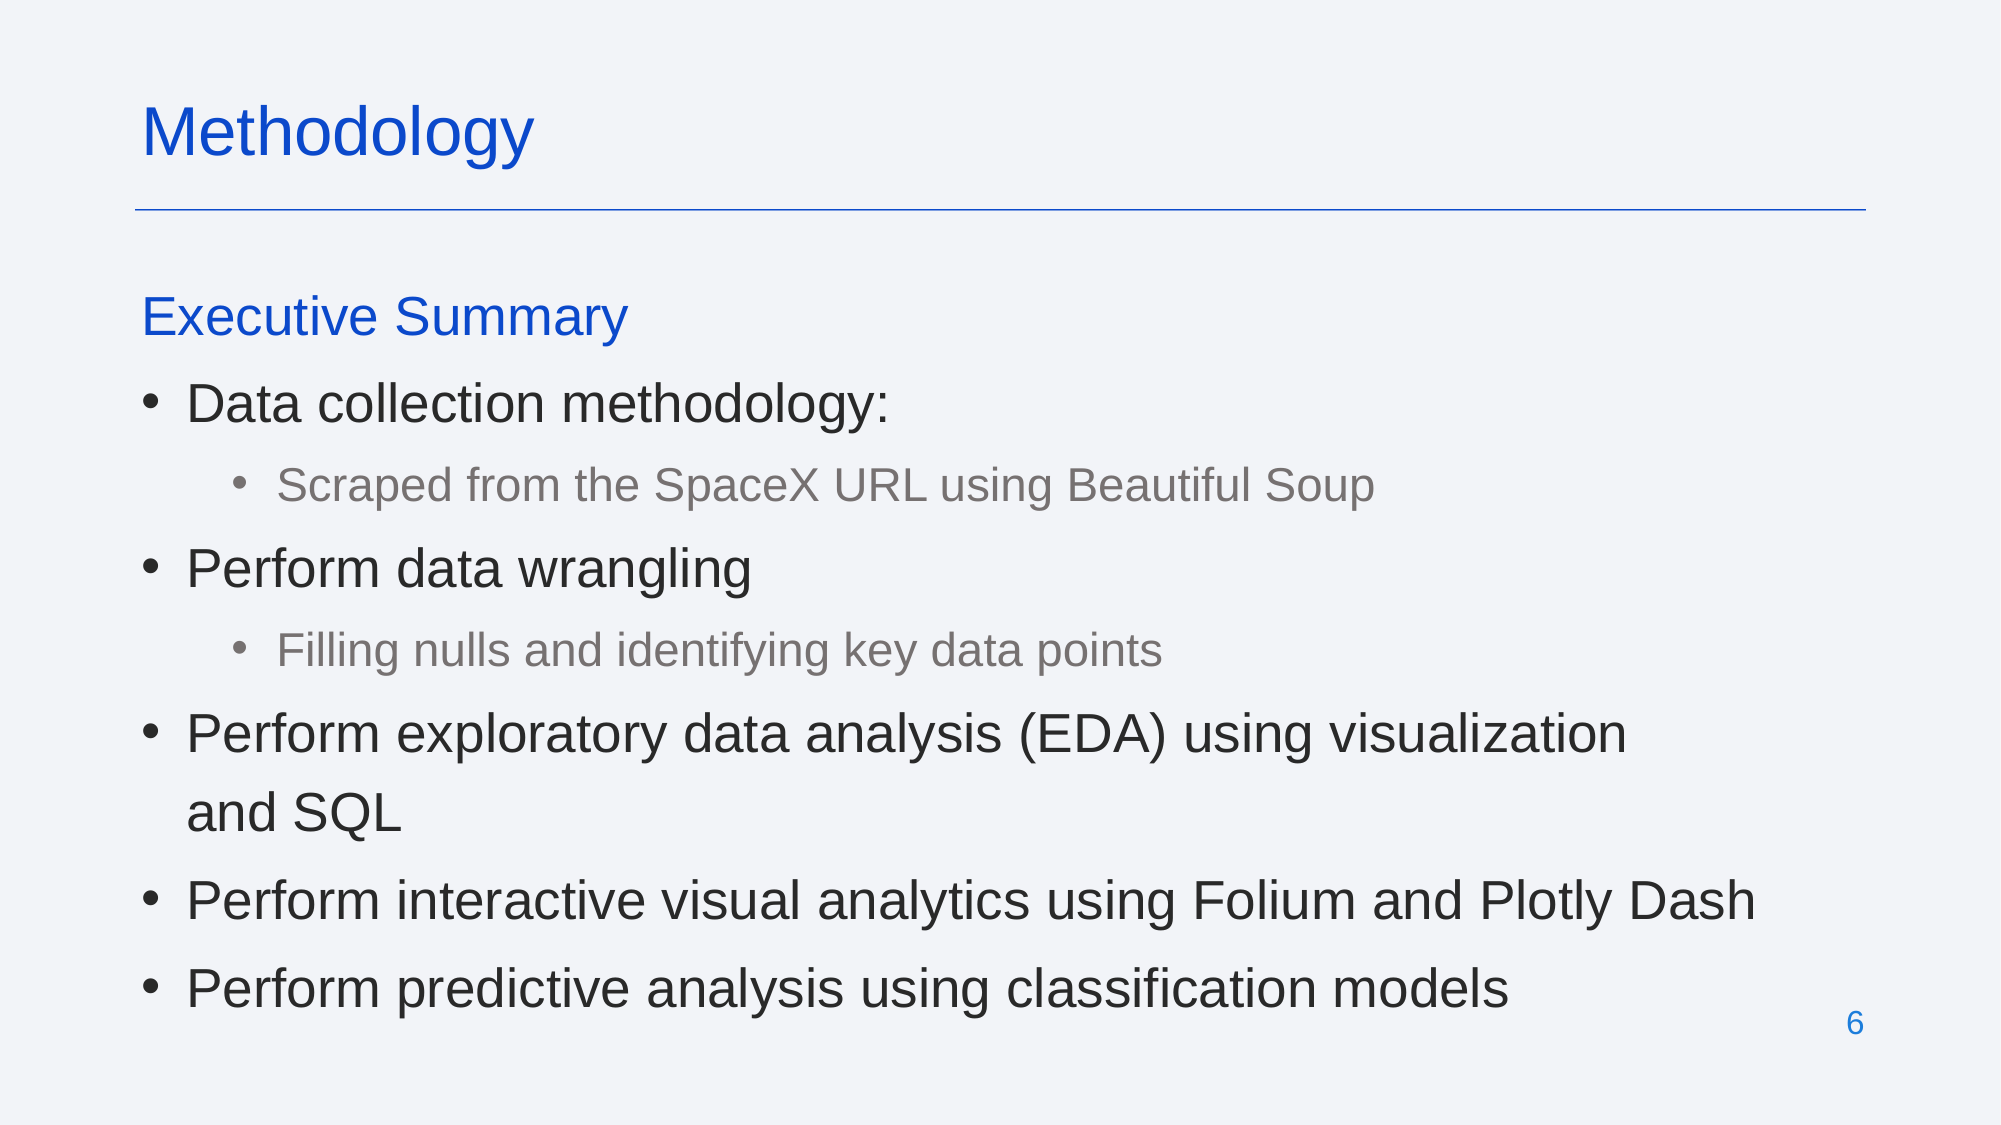

Methodology
Executive Summary
Data collection methodology:
Scraped from the SpaceX URL using Beautiful Soup
Perform data wrangling
Filling nulls and identifying key data points
Perform exploratory data analysis (EDA) using visualization and SQL
Perform interactive visual analytics using Folium and Plotly Dash
Perform predictive analysis using classification models

6